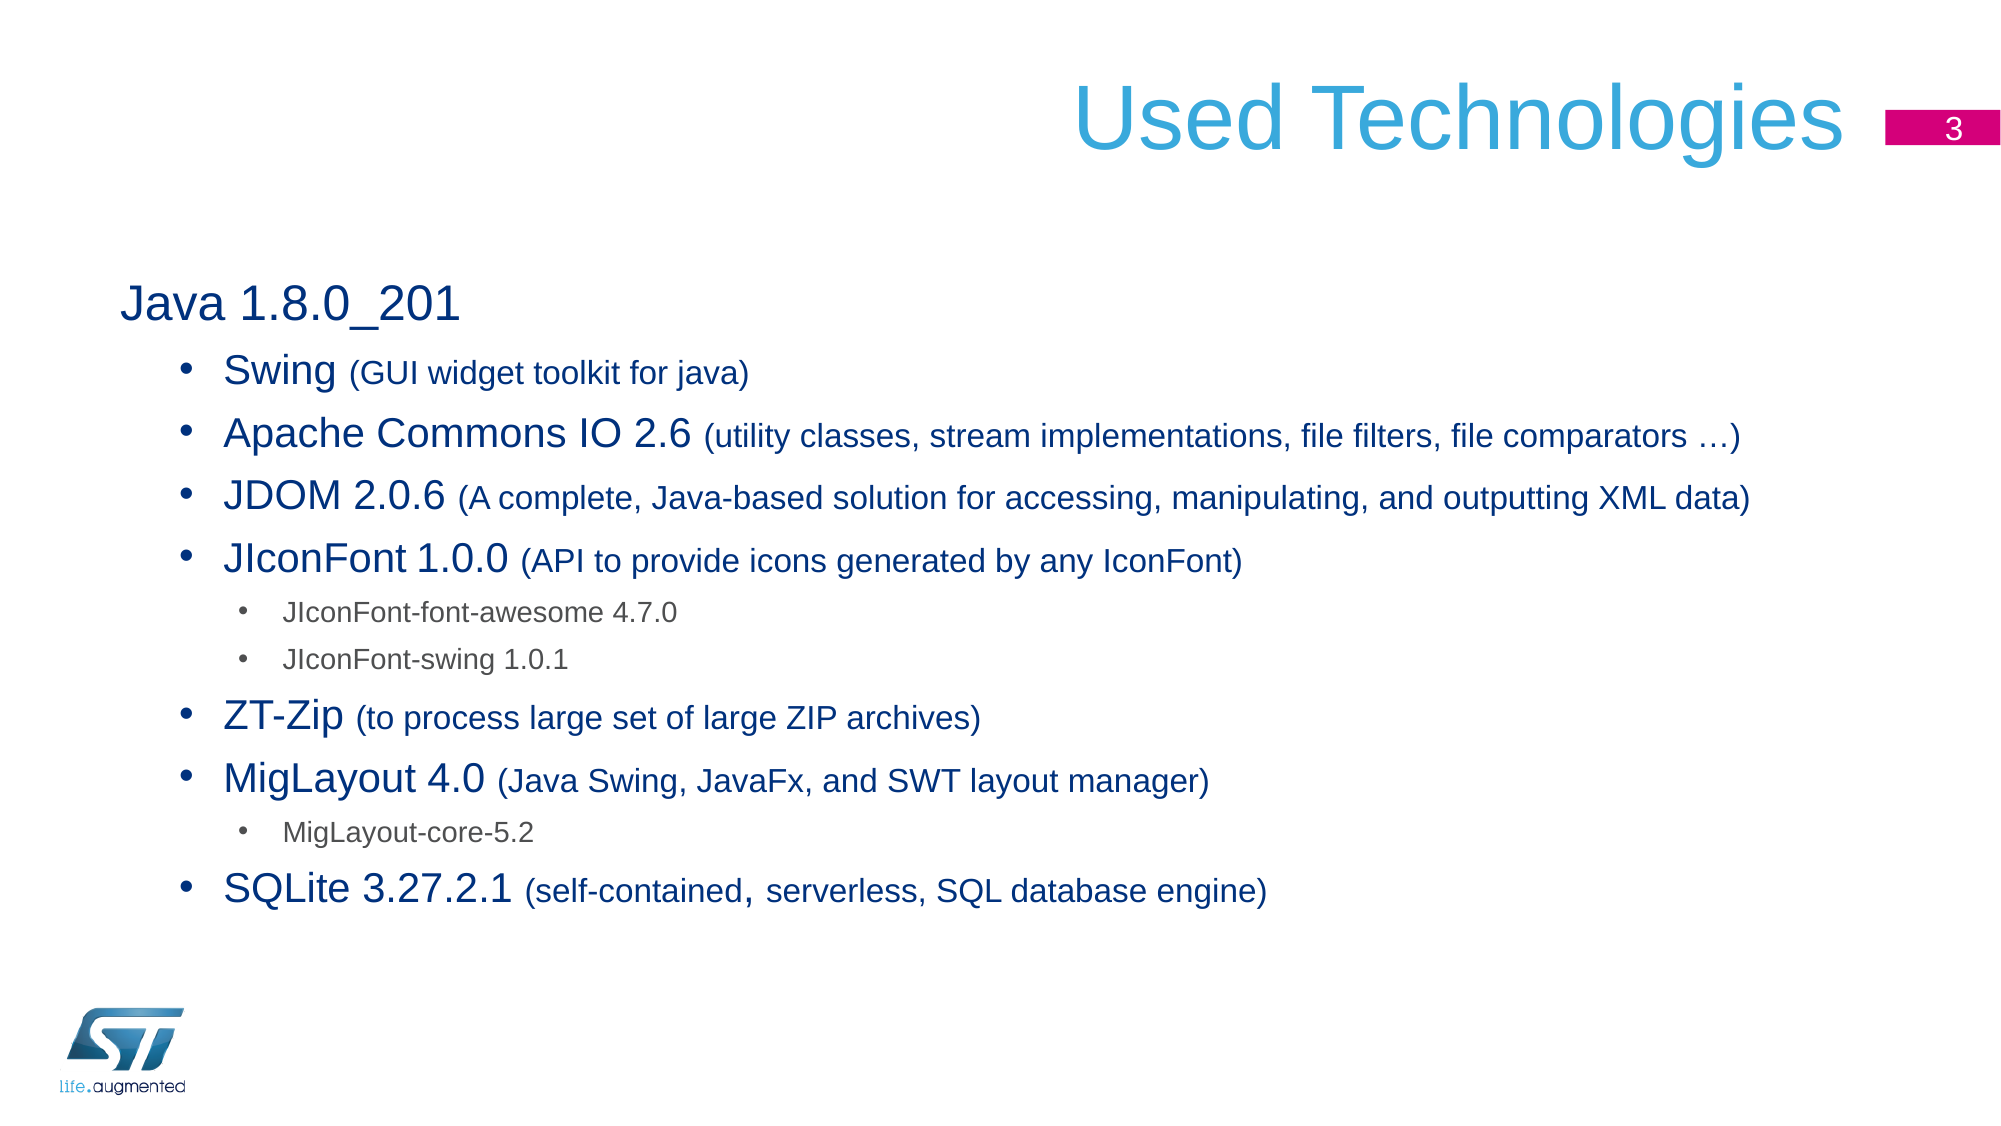

# Used Technologies
3
Java 1.8.0_201
Swing (GUI widget toolkit for java)
Apache Commons IO 2.6 (utility classes, stream implementations, file filters, file comparators …)
JDOM 2.0.6 (A complete, Java-based solution for accessing, manipulating, and outputting XML data)
JIconFont 1.0.0 (API to provide icons generated by any IconFont)
JIconFont-font-awesome 4.7.0
JIconFont-swing 1.0.1
ZT-Zip (to process large set of large ZIP archives)
MigLayout 4.0 (Java Swing, JavaFx, and SWT layout manager)
MigLayout-core-5.2
SQLite 3.27.2.1 (self-contained, serverless, SQL database engine)